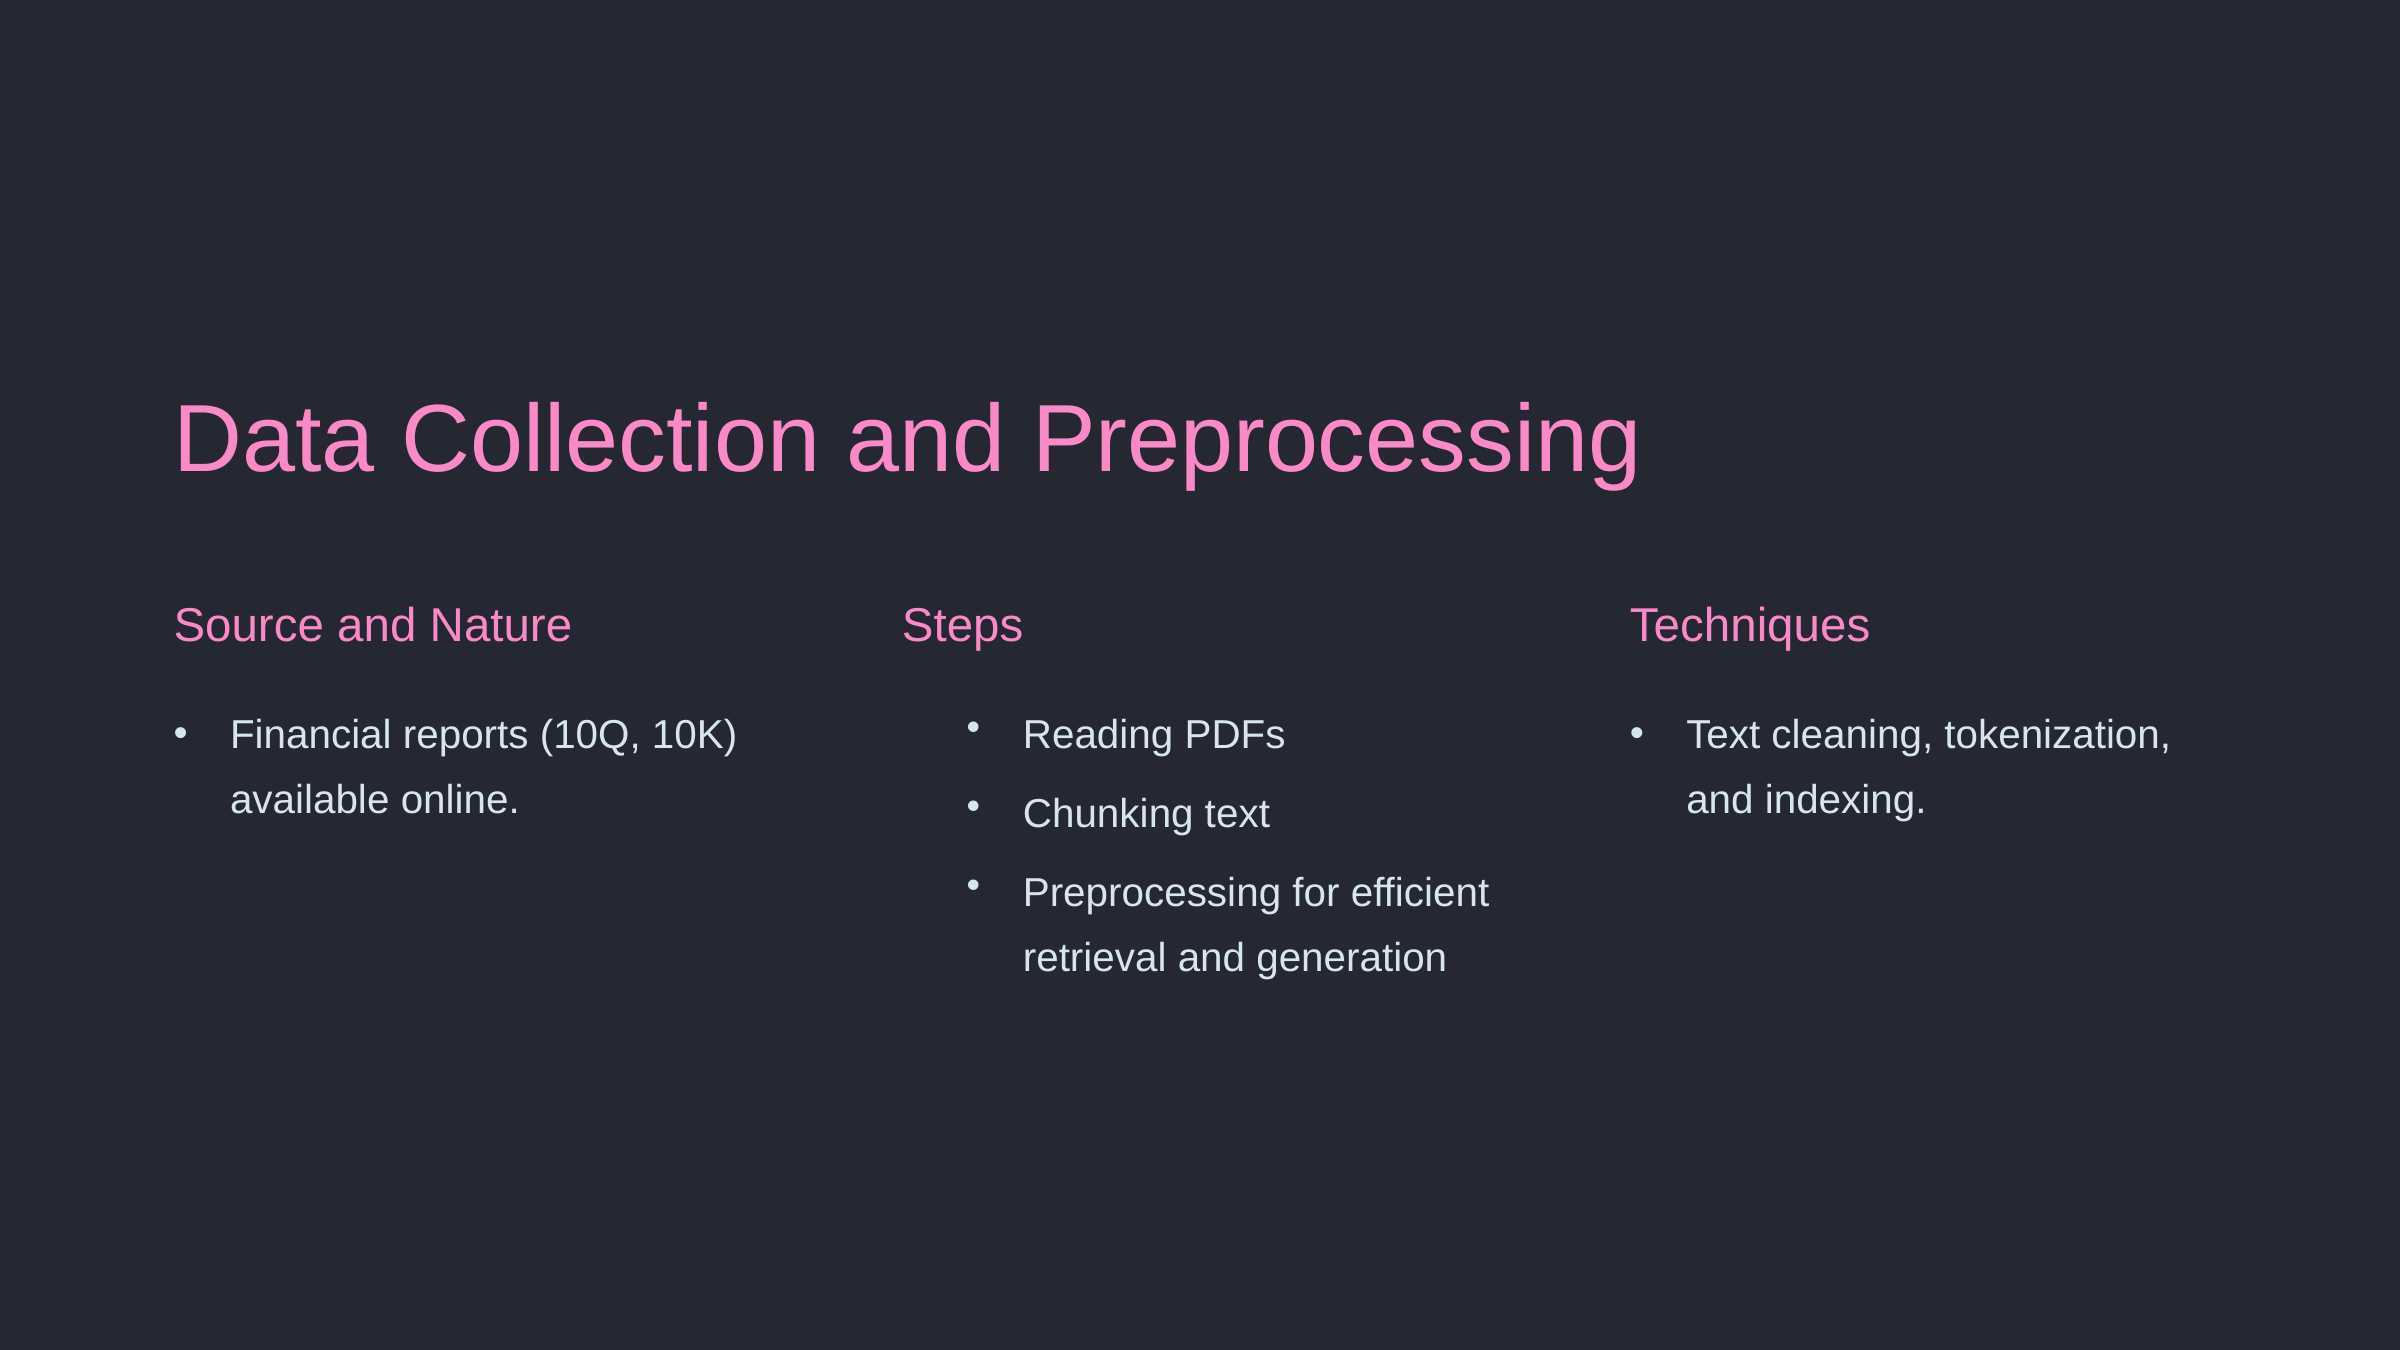

Data Collection and Preprocessing
Source and Nature
Steps
Techniques
Financial reports (10Q, 10K) available online.
Reading PDFs
Text cleaning, tokenization, and indexing.
Chunking text
Preprocessing for efficient retrieval and generation